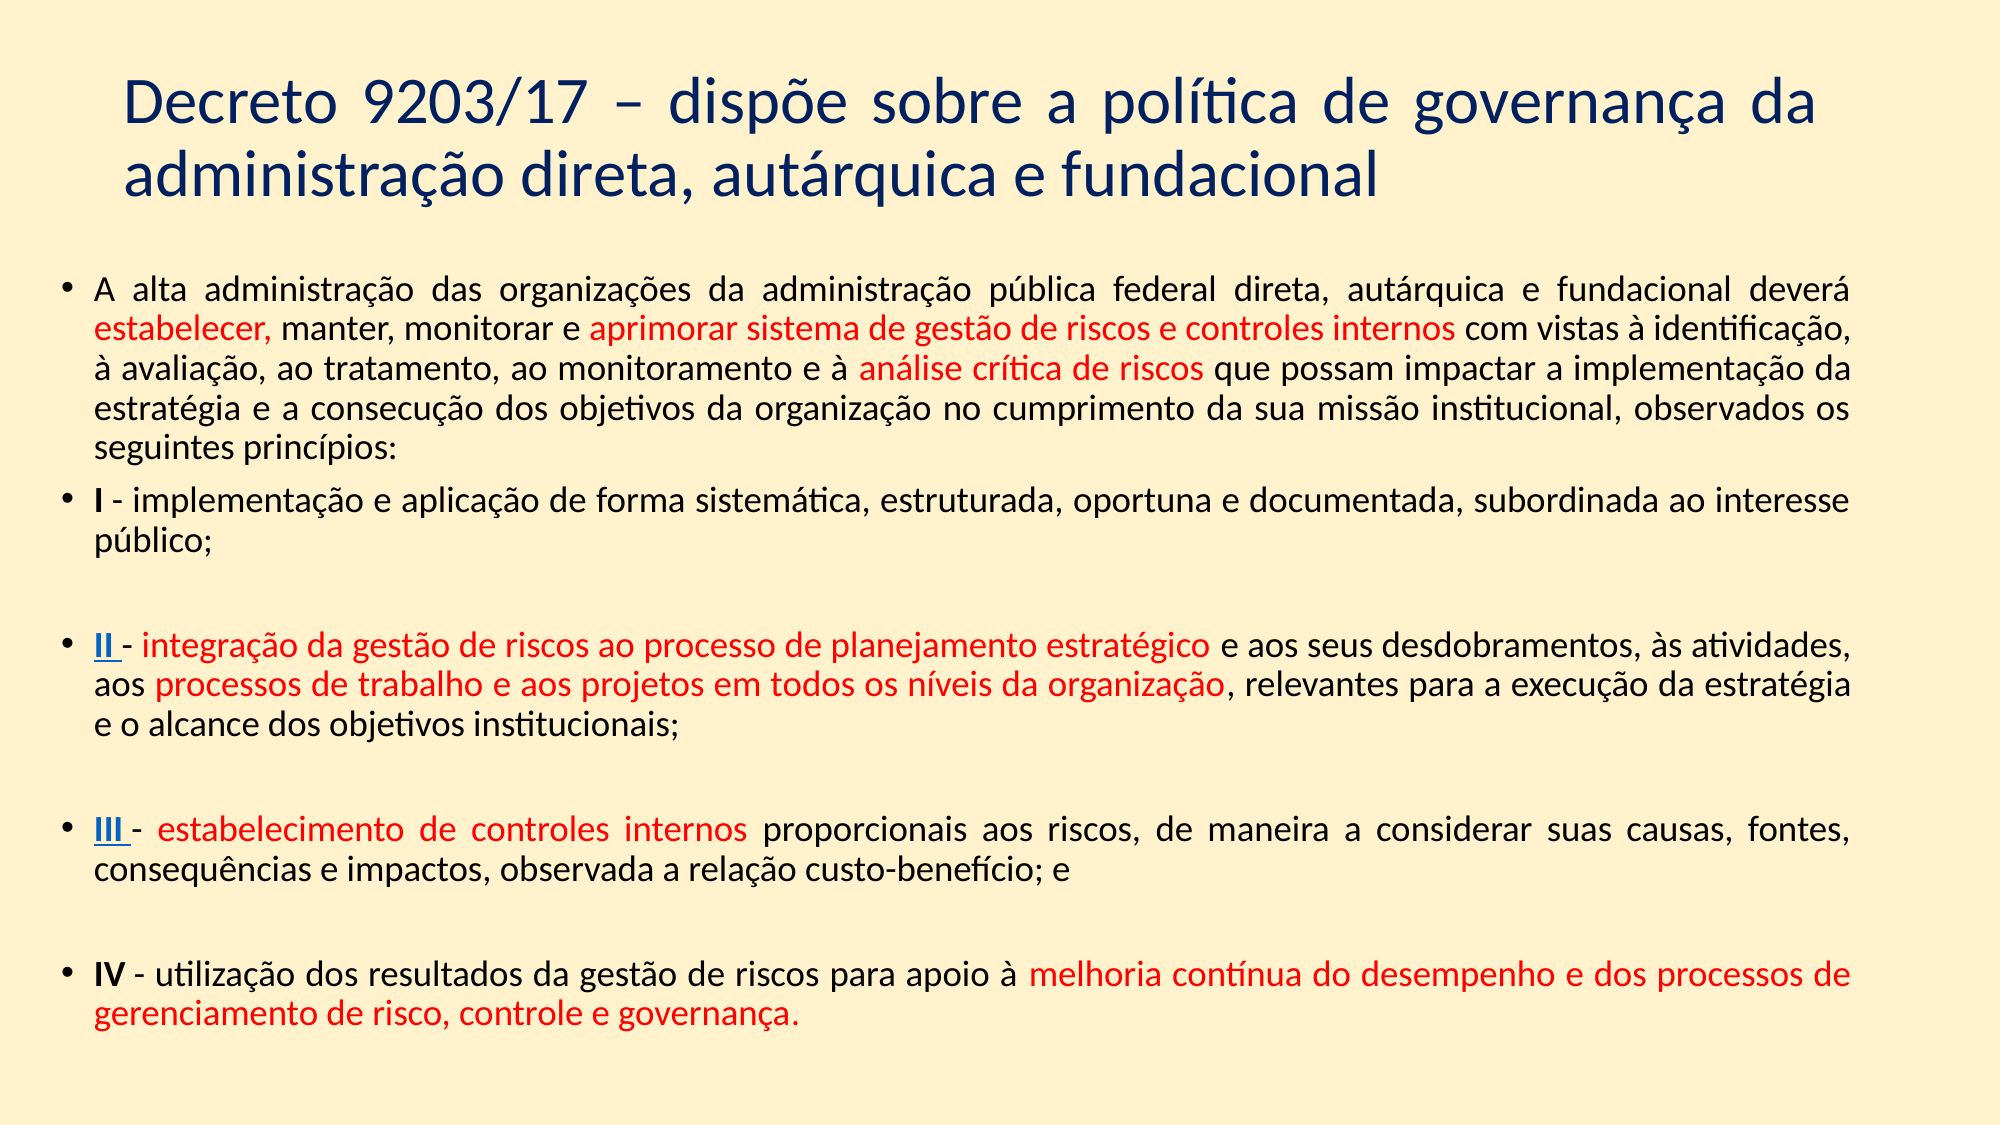

# Decreto 9203/17 – dispõe sobre a política de governança da administração direta, autárquica e fundacional
A alta administração das organizações da administração pública federal direta, autárquica e fundacional deverá estabelecer, manter, monitorar e aprimorar sistema de gestão de riscos e controles internos com vistas à identificação, à avaliação, ao tratamento, ao monitoramento e à análise crítica de riscos que possam impactar a implementação da estratégia e a consecução dos objetivos da organização no cumprimento da sua missão institucional, observados os seguintes princípios:
I - implementação e aplicação de forma sistemática, estruturada, oportuna e documentada, subordinada ao interesse público;

II - integração da gestão de riscos ao processo de planejamento estratégico e aos seus desdobramentos, às atividades, aos processos de trabalho e aos projetos em todos os níveis da organização, relevantes para a execução da estratégia e o alcance dos objetivos institucionais;

III - estabelecimento de controles internos proporcionais aos riscos, de maneira a considerar suas causas, fontes, consequências e impactos, observada a relação custo-benefício; e

IV - utilização dos resultados da gestão de riscos para apoio à melhoria contínua do desempenho e dos processos de gerenciamento de risco, controle e governança.